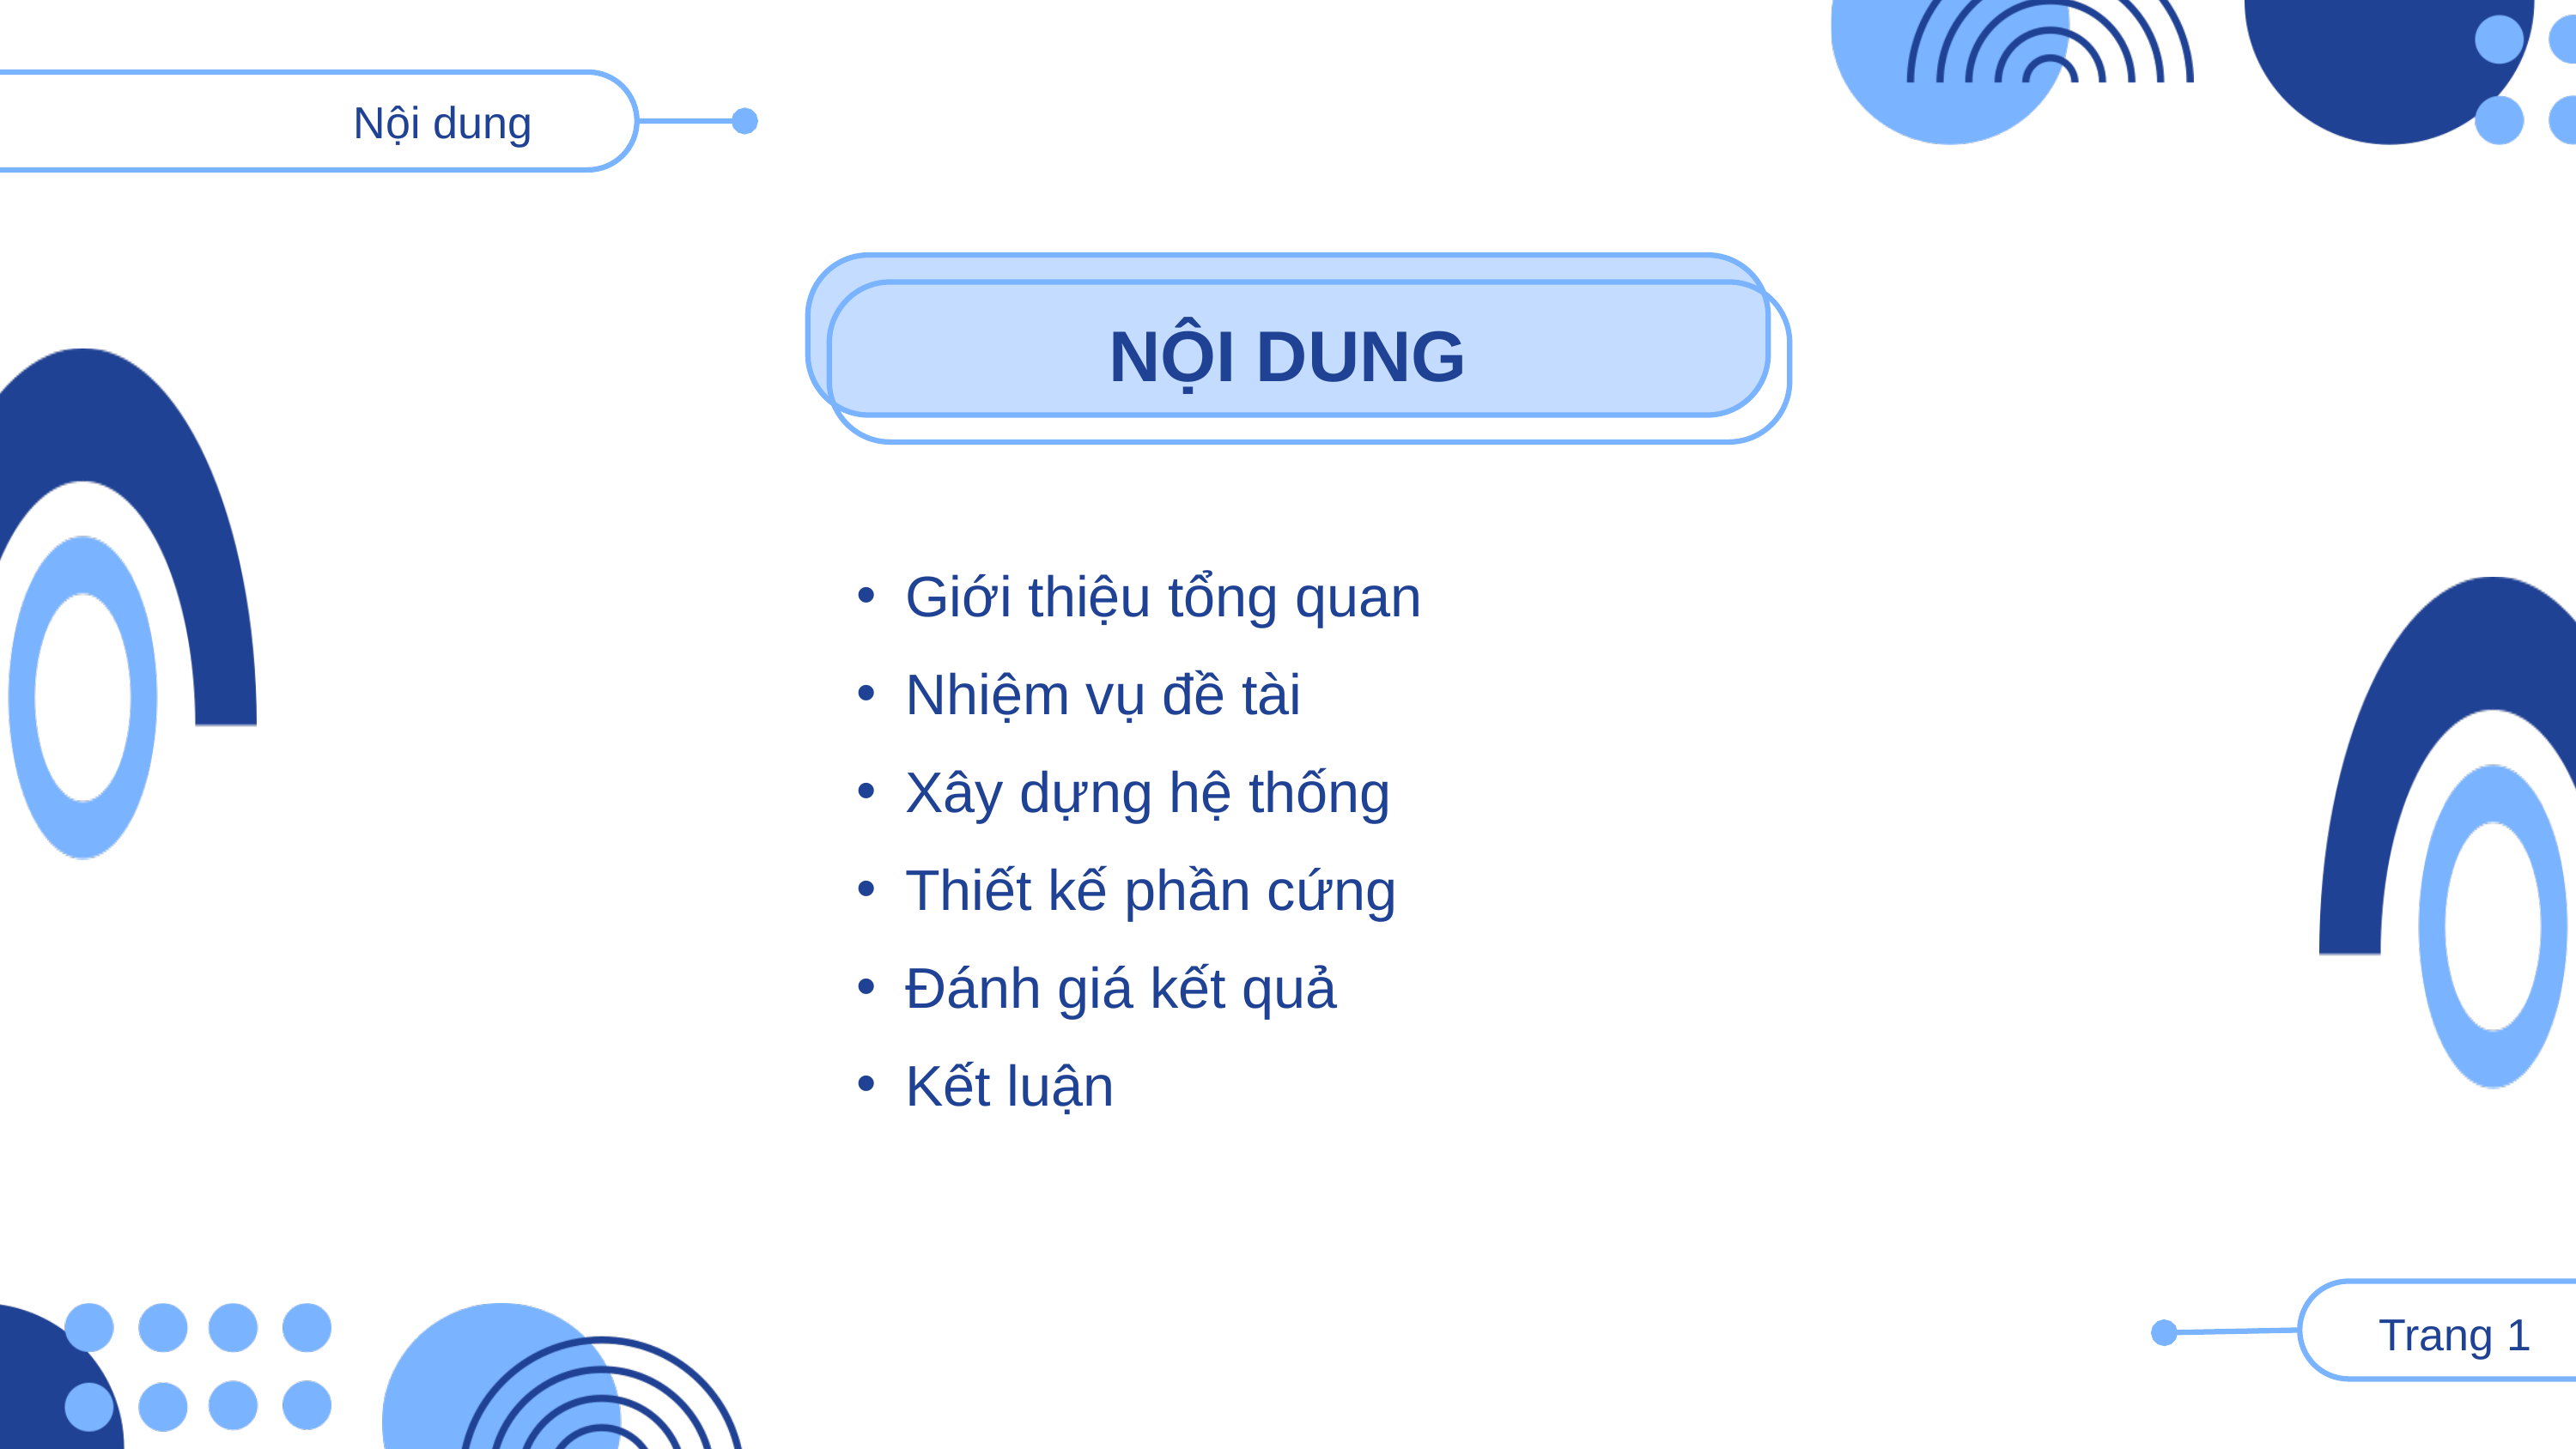

Nội dung

NỘI DUNG

Giới thiệu tổng quan
Nhiệm vụ đề tài
Xây dựng hệ thống
Thiết kế phần cứng
Đánh giá kết quả
Kết luận

 Trang 1